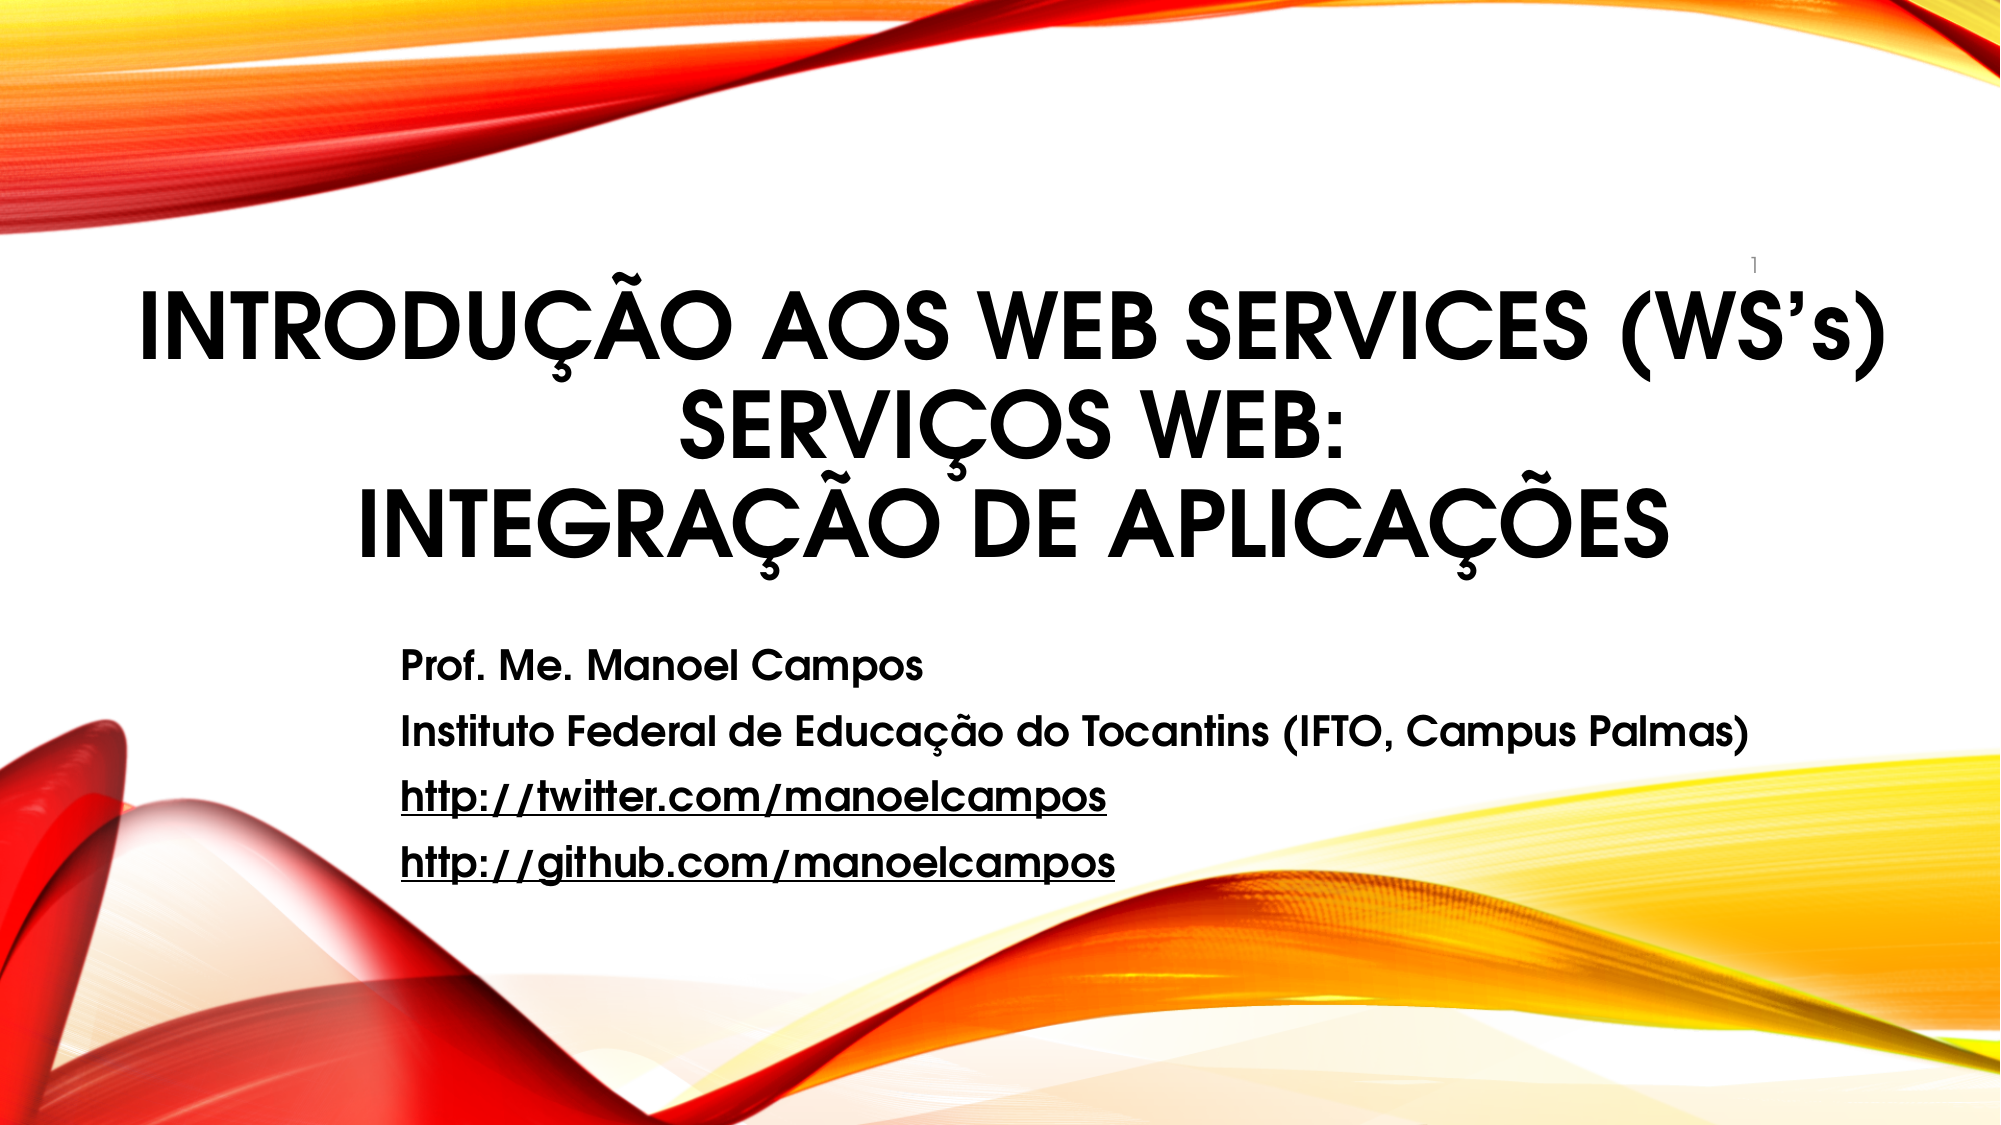

1
# Introdução aOs web services (ws’s) serviços web: integração de aplicações
Prof. Me. Manoel Campos
Instituto Federal de Educação do Tocantins (IFTO, Campus Palmas)
http://twitter.com/manoelcampos
http://github.com/manoelcampos